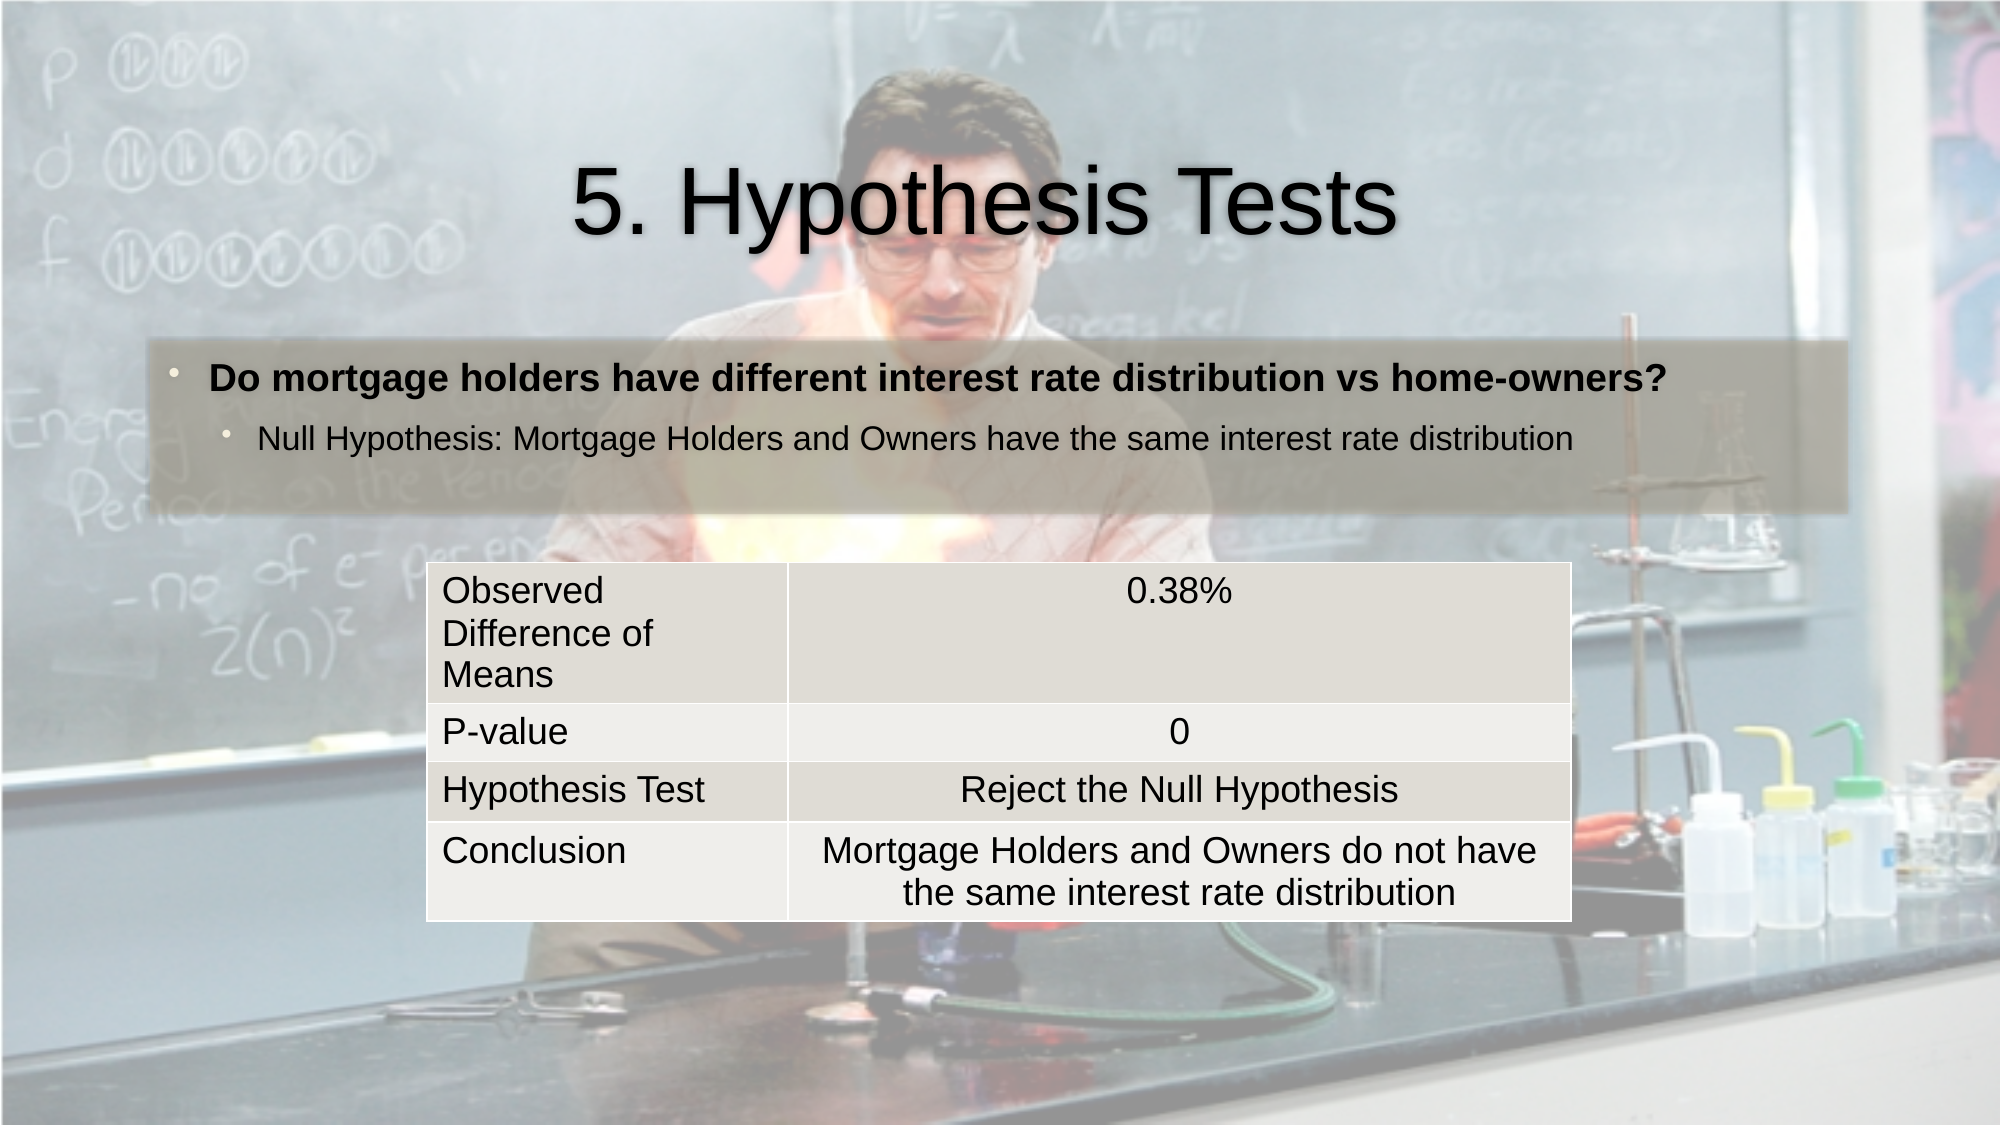

# 5. Hypothesis Tests
Do mortgage holders have different interest rate distribution vs home-owners?
Null Hypothesis: Mortgage Holders and Owners have the same interest rate distribution
| Observed Difference of Means | 0.38% |
| --- | --- |
| P-value | 0 |
| Hypothesis Test | Reject the Null Hypothesis |
| Conclusion | Mortgage Holders and Owners do not have the same interest rate distribution |